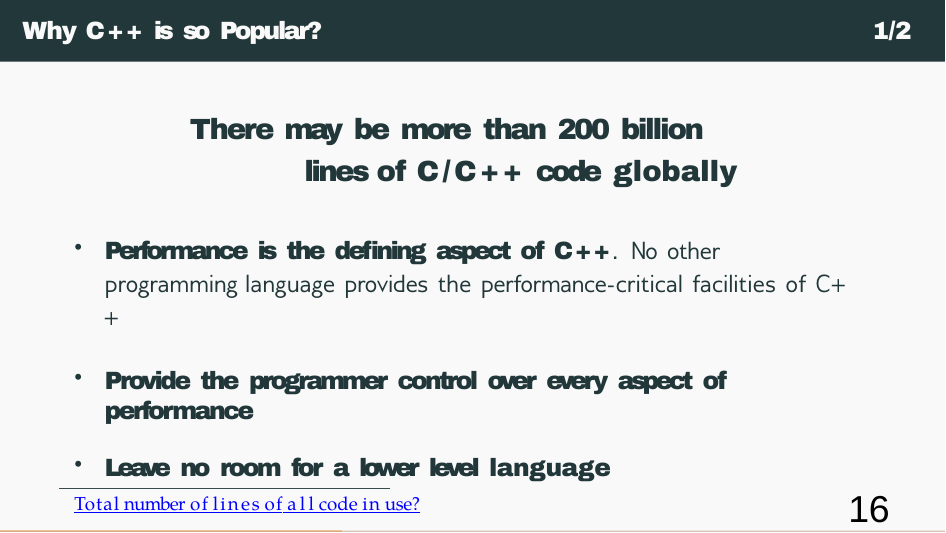

# Why C++ is so Popular?
1/2
There may be more than 200 billion lines of C/C++ code globally

Performance is the defining aspect of C++. No other programming language provides the performance-critical facilities of C++

Provide the programmer control over every aspect of performance

Leave no room for a lower level language

Total number of lines of all code in use?